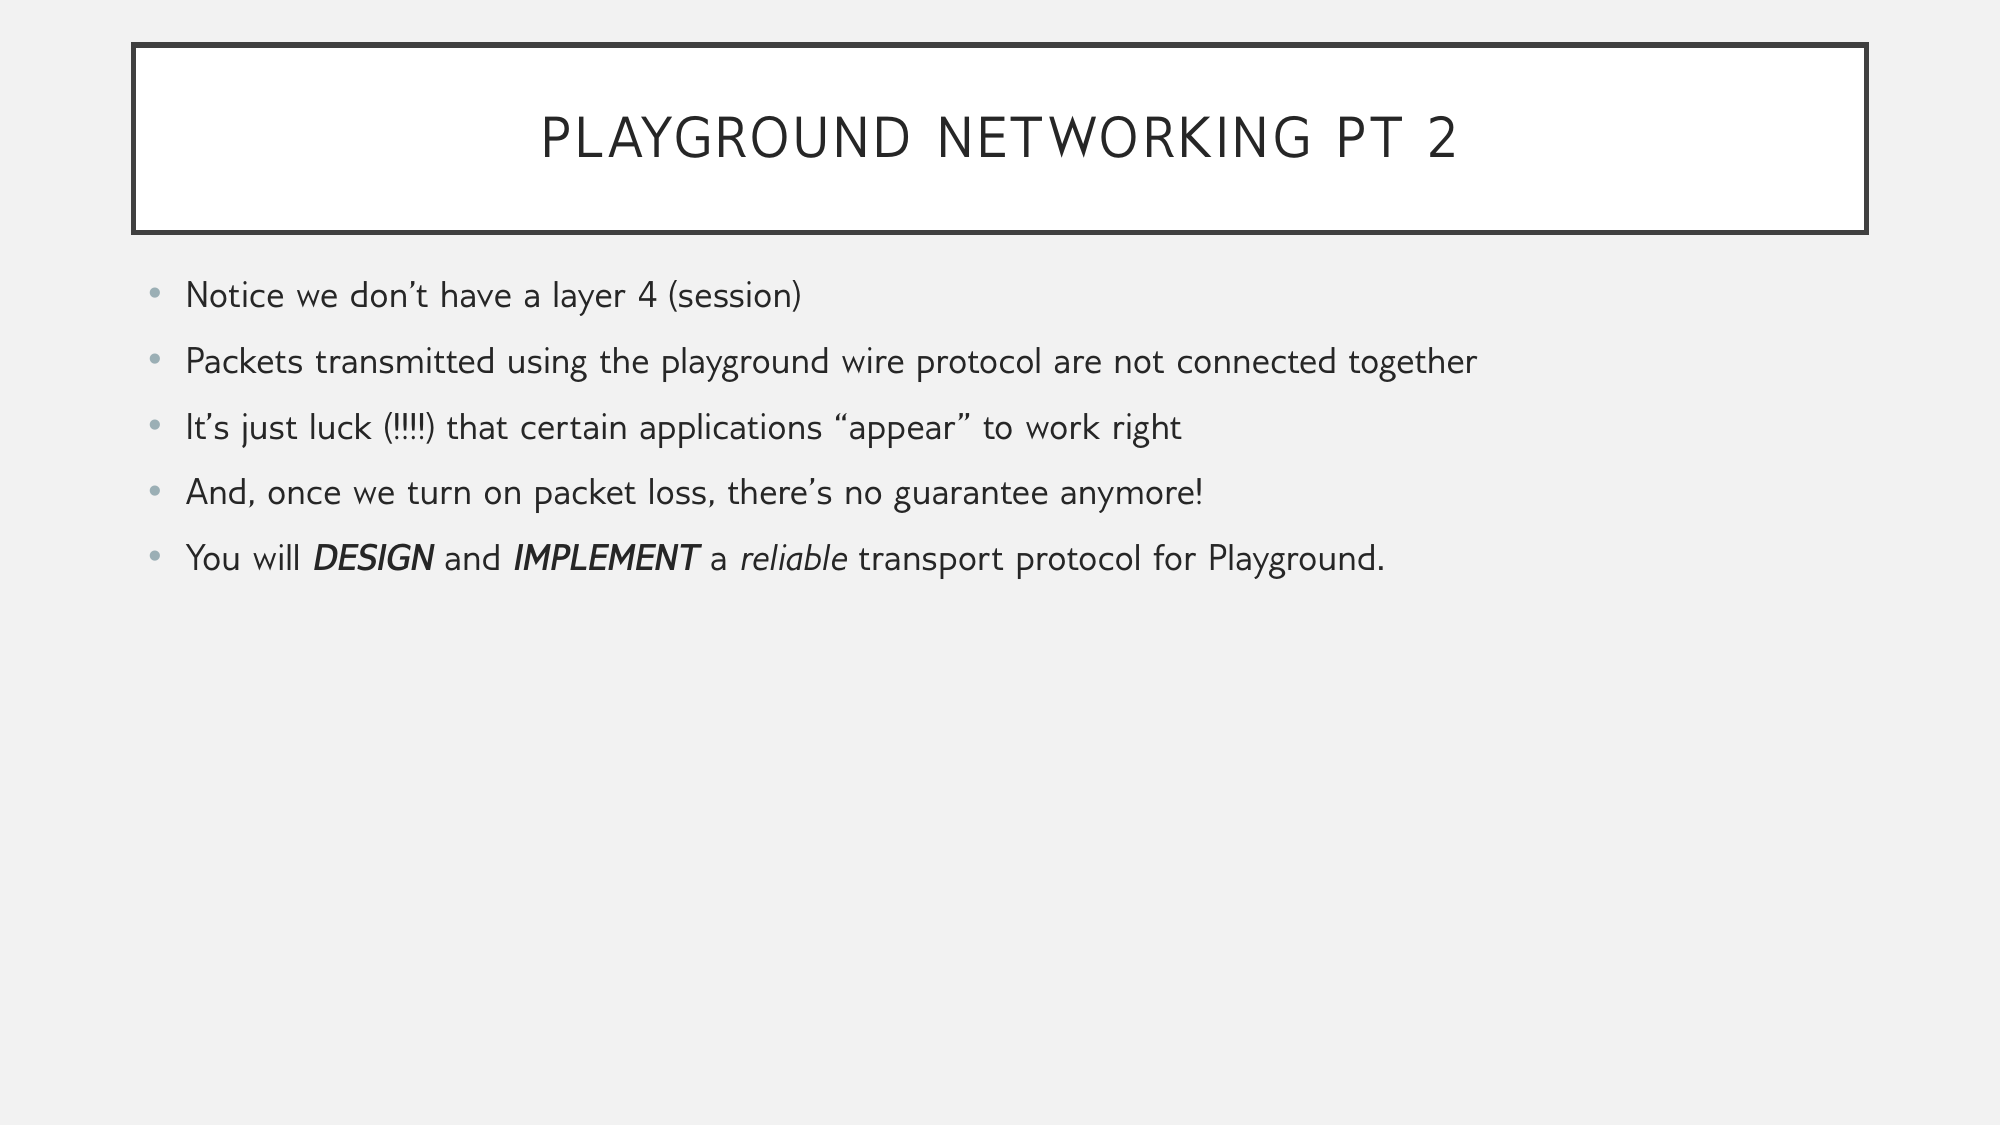

# Playground Networking Pt 2
Notice we don’t have a layer 4 (session)
Packets transmitted using the playground wire protocol are not connected together
It’s just luck (!!!!) that certain applications “appear” to work right
And, once we turn on packet loss, there’s no guarantee anymore!
You will DESIGN and IMPLEMENT a reliable transport protocol for Playground.